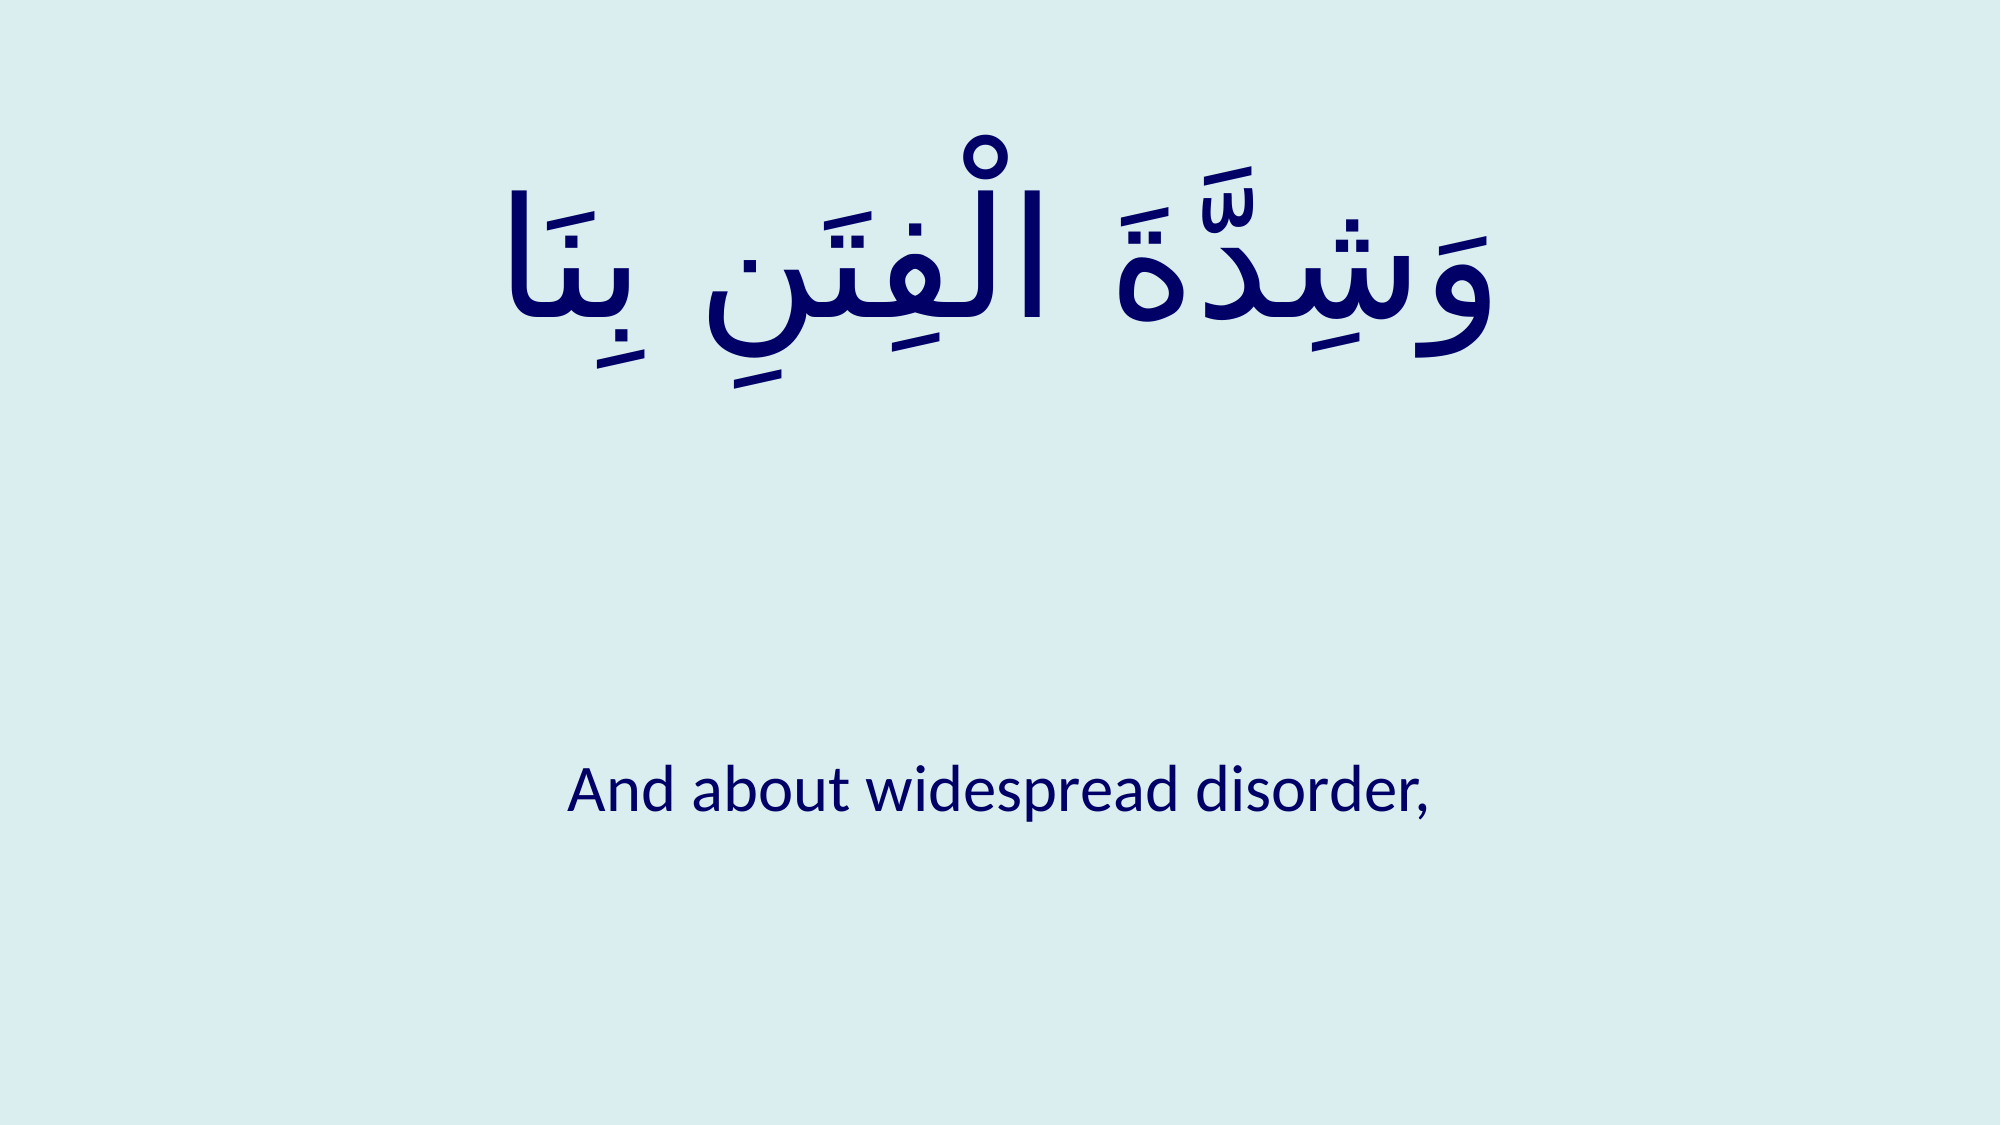

# وَشِدَّةَ الْفِتَنِ بِنَا
And about widespread disorder,